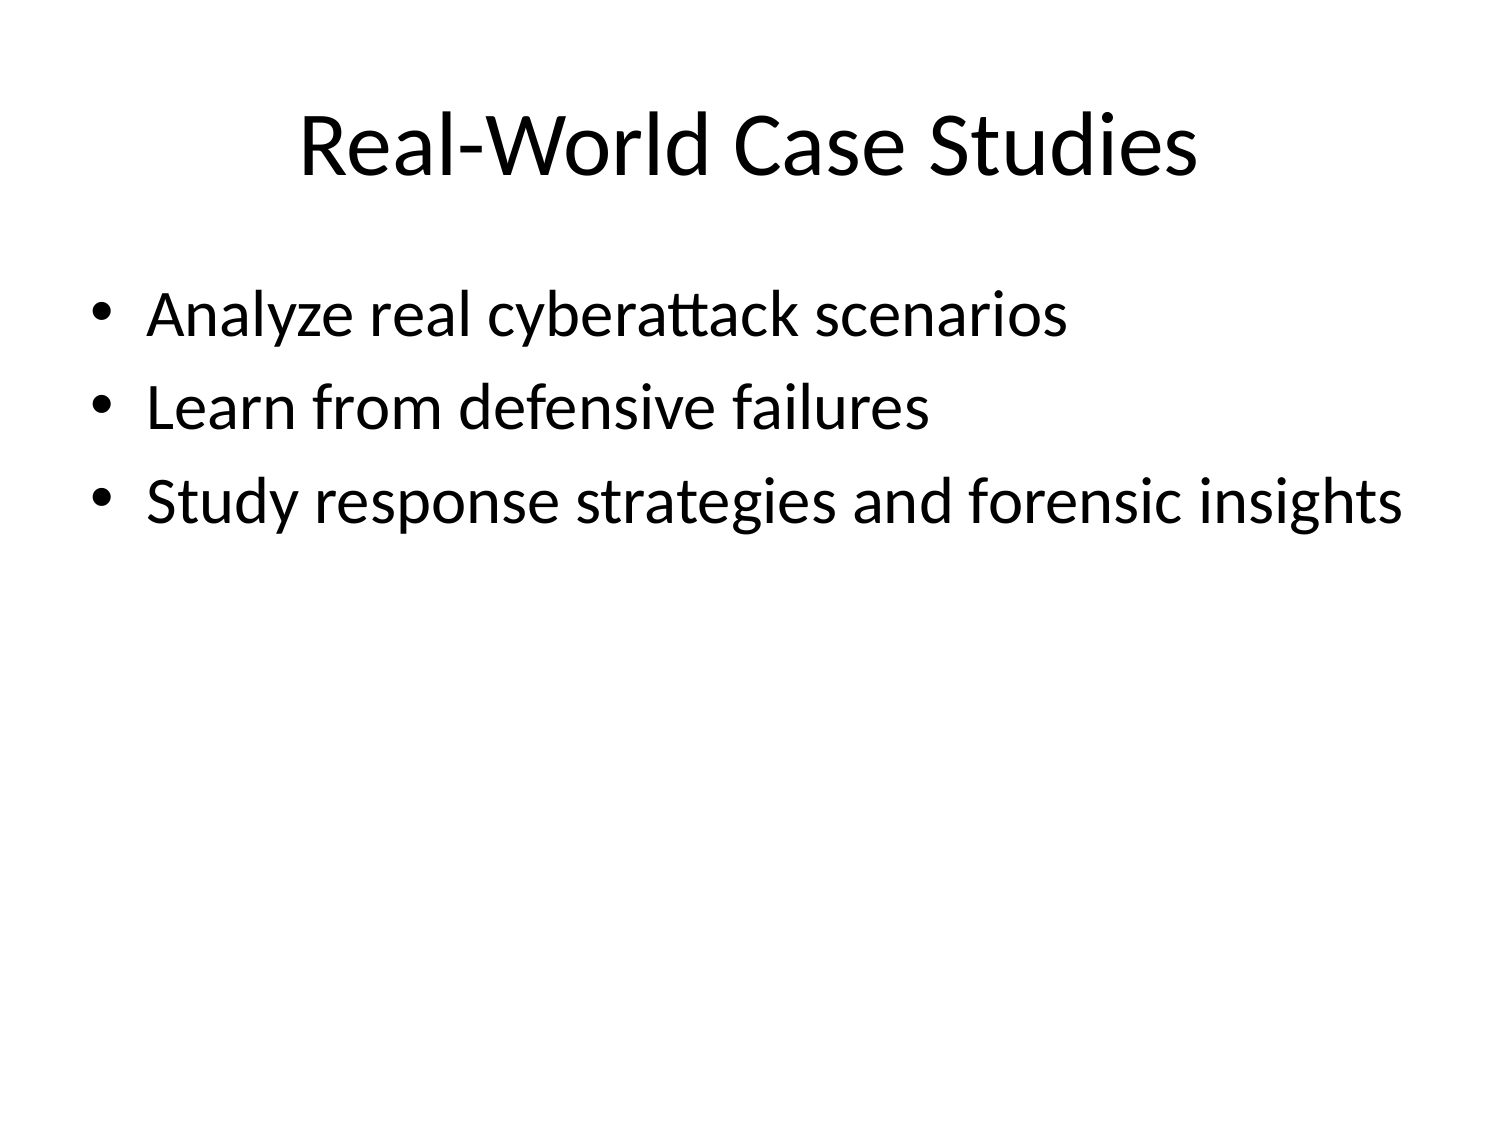

# Real-World Case Studies
Analyze real cyberattack scenarios
Learn from defensive failures
Study response strategies and forensic insights